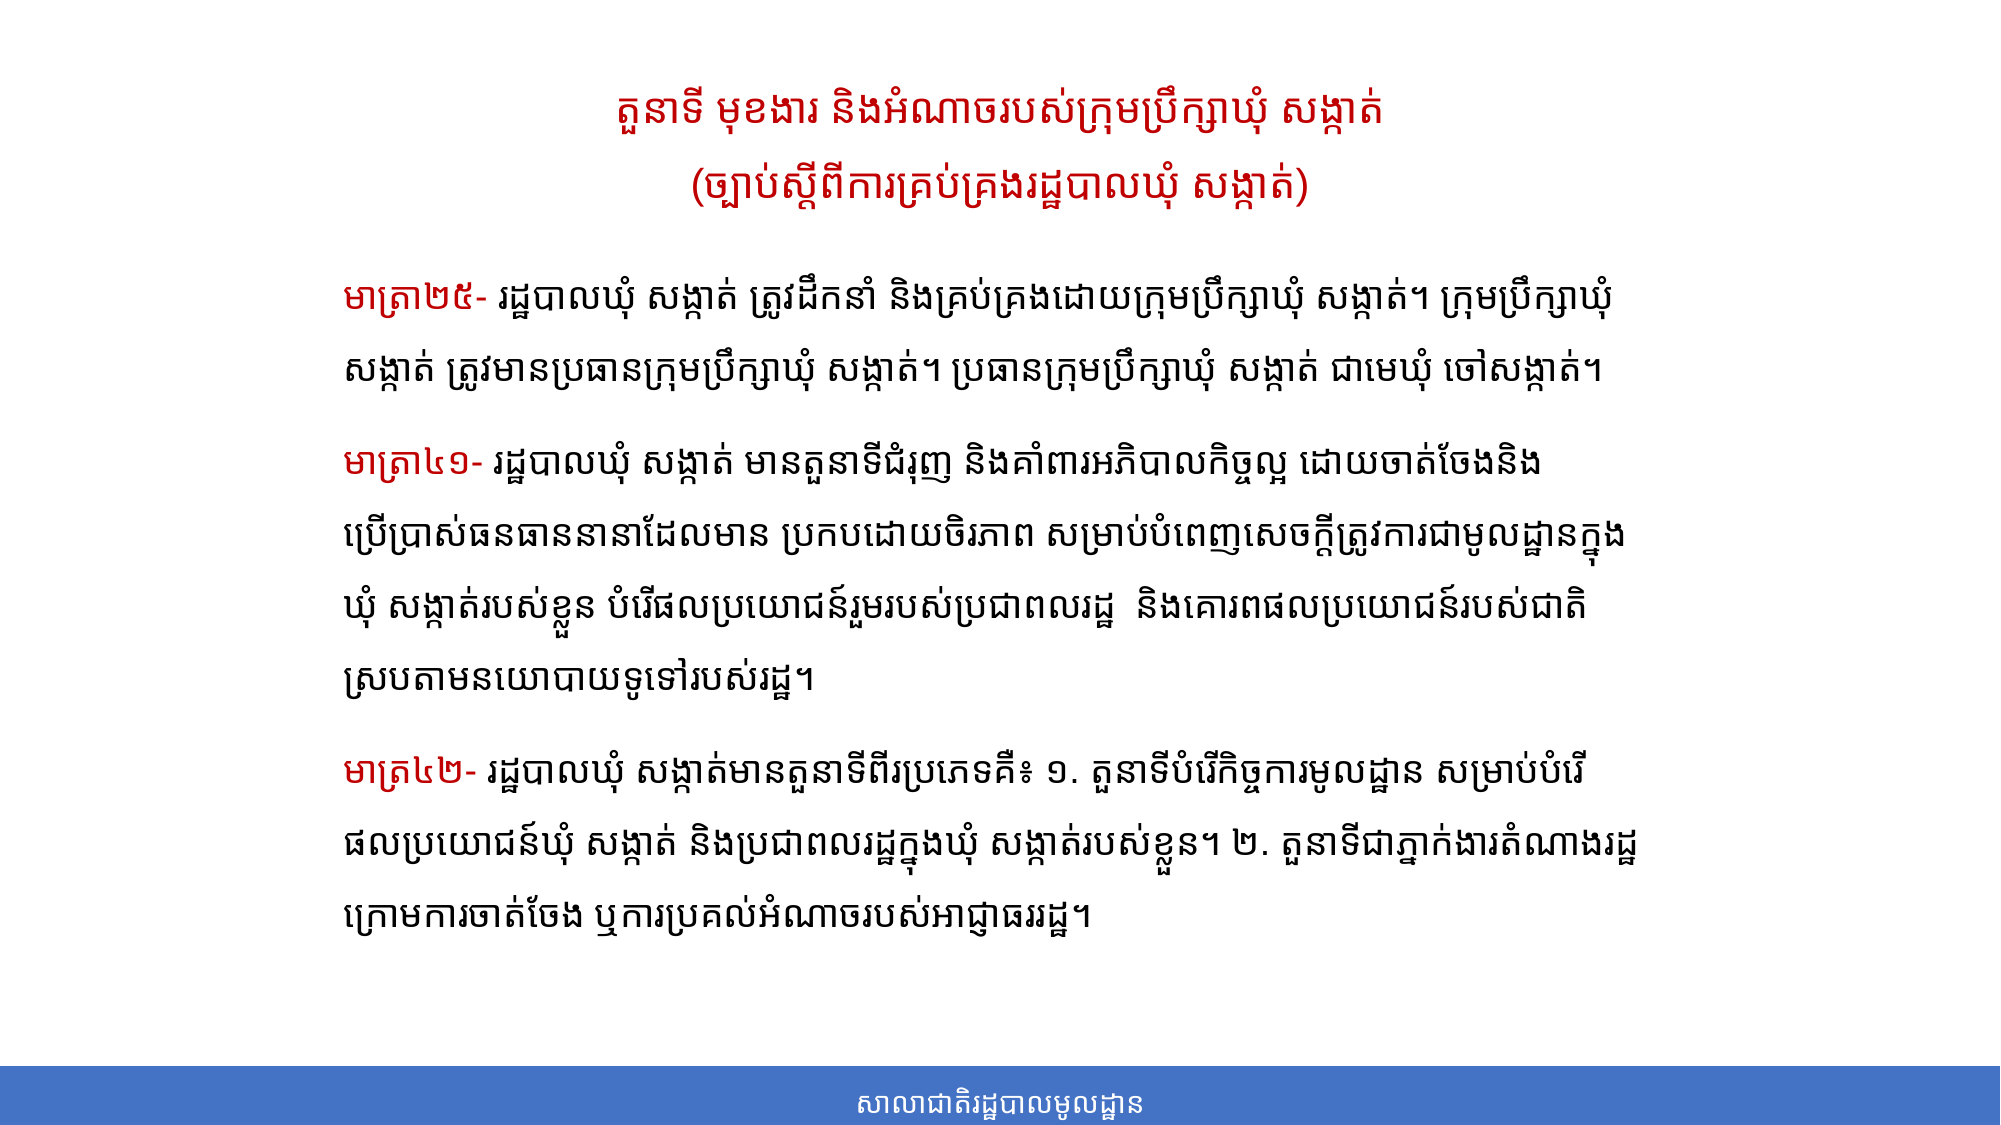

# តួនាទី មុខងារ​ និងអំណាចរបស់ក្រុមប្រឹក្សាឃុំ សង្កាត់ (ច្បាប់ស្តីពីការគ្រប់គ្រងរដ្ឋបាលឃុំ សង្កាត់)
មាត្រា២៥- រដ្ឋបាលឃុំ សង្កាត់ ត្រូវដឹកនាំ និងគ្រប់គ្រងដោយក្រុមប្រឹក្សាឃុំ សង្កាត់។ ក្រុមប្រឹក្សាឃុំ សង្កាត់ ត្រូវមានប្រធានក្រុមប្រឹក្សាឃុំ សង្កាត់។ ប្រធានក្រុមប្រឹក្សាឃុំ សង្កាត់ ជាមេឃុំ ចៅសង្កាត់។
មាត្រា៤១- រដ្ឋបាលឃុំ សង្កាត់ មានតួនាទីជំរុញ និងគាំពារអភិបាលកិច្ចល្អ ដោយចាត់ចែងនិងប្រើប្រាស់ធនធាននានាដែលមាន ប្រកបដោយចិរភាព សម្រាប់បំពេញសេចក្តីត្រូវការជាមូលដ្ឋានក្នុងឃុំ សង្កាត់របស់ខ្លួន បំរើផលប្រយោជន៍រួមរបស់ប្រជាពលរដ្ឋ  និងគោរពផលប្រយោជន៍របស់ជាតិ ស្របតាមនយោបាយទូទៅរបស់រដ្ឋ។
មាត្រ៤២- រដ្ឋបាលឃុំ សង្កាត់មានតួនាទីពីរប្រភេទគឺ៖ ១. តួនាទីបំរើកិច្ចការមូលដ្ឋាន សម្រាប់បំរើផលប្រយោជន៍ឃុំ សង្កាត់ និងប្រជាពលរដ្ឋក្នុងឃុំ សង្កាត់របស់ខ្លួន។ ២. តួនាទីជាភ្នាក់ងារតំណាងរដ្ឋ ក្រោមការចាត់ចែង ឬការប្រគល់អំណាចរបស់អាជ្ញាធររដ្ឋ។